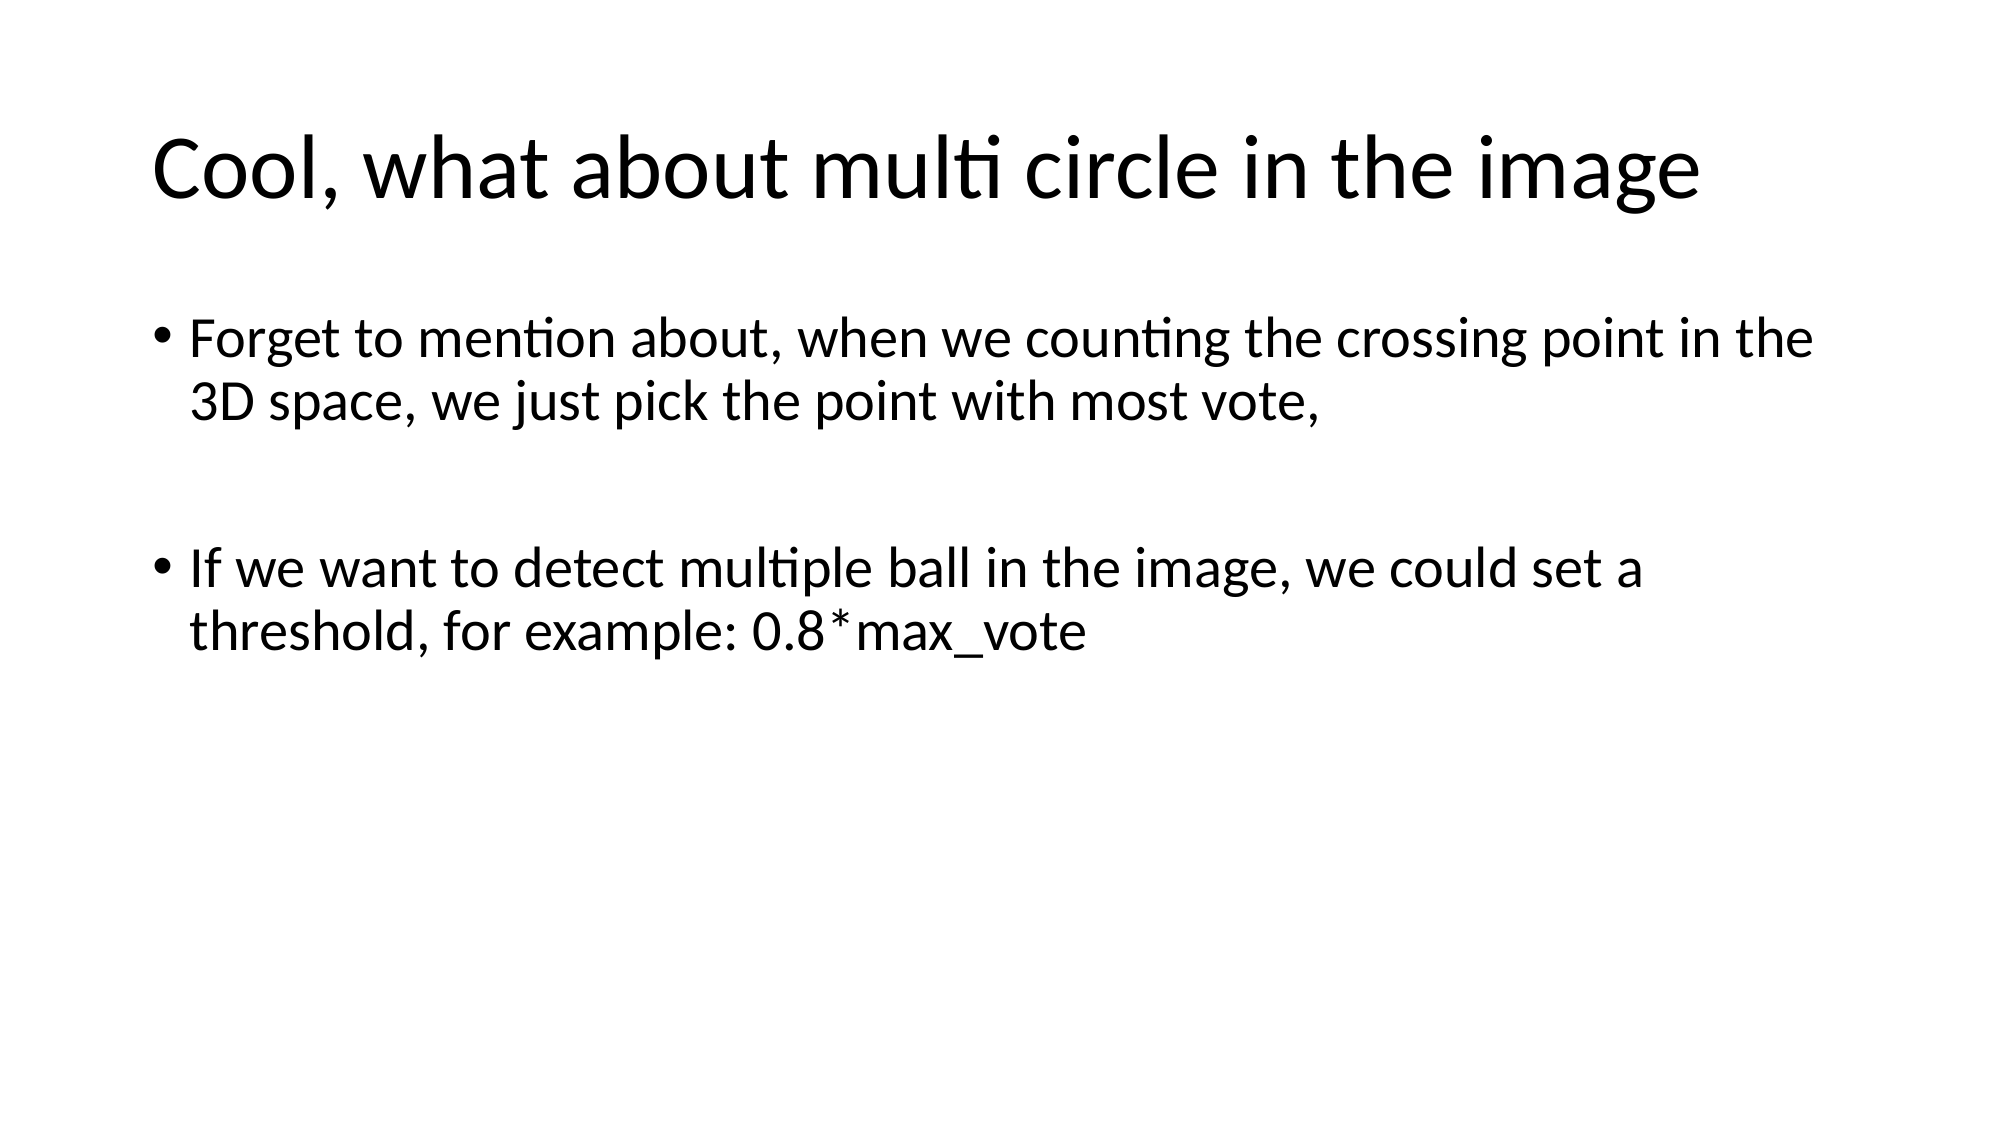

# Cool, what about multi circle in the image
Forget to mention about, when we counting the crossing point in the 3D space, we just pick the point with most vote,

If we want to detect multiple ball in the image, we could set a threshold, for example: 0.8*max_vote